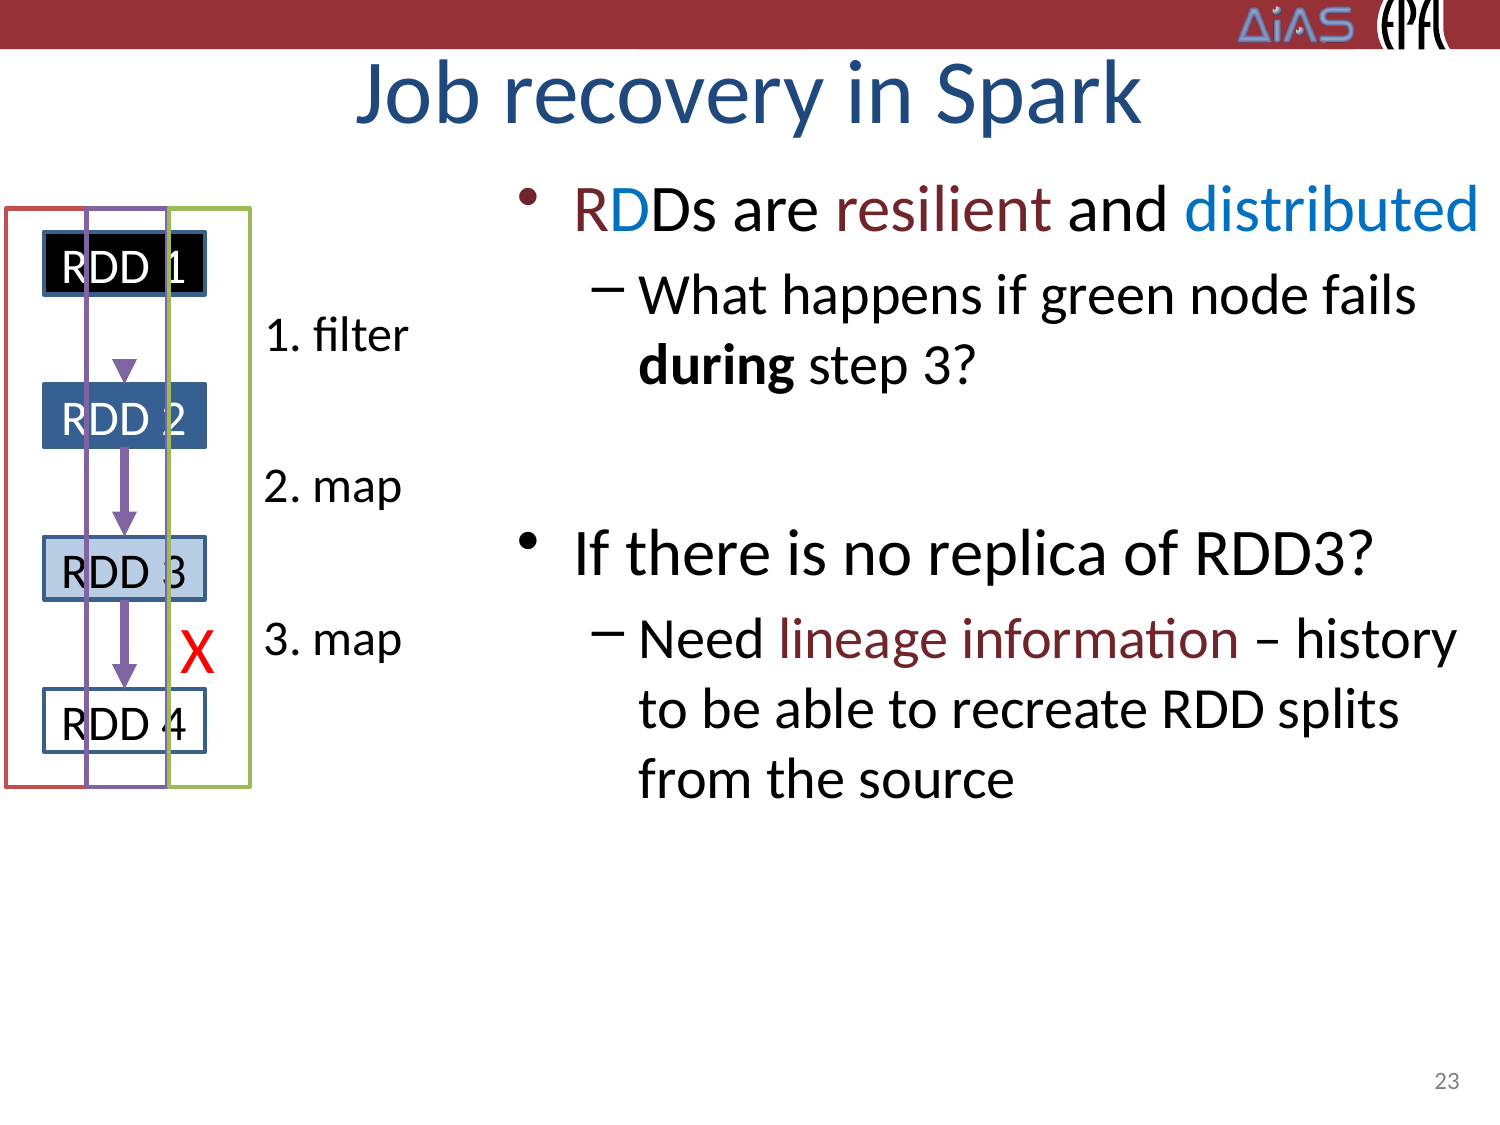

# Job recovery in Spark
RDDs are resilient and distributed
What happens if green node fails during step 3?

If there is no replica of RDD3?
Need lineage information – history to be able to recreate RDD splits from the source

RDD 1
1. filter
RDD 2
2. map
RDD 3
3. map
X
RDD 4
23